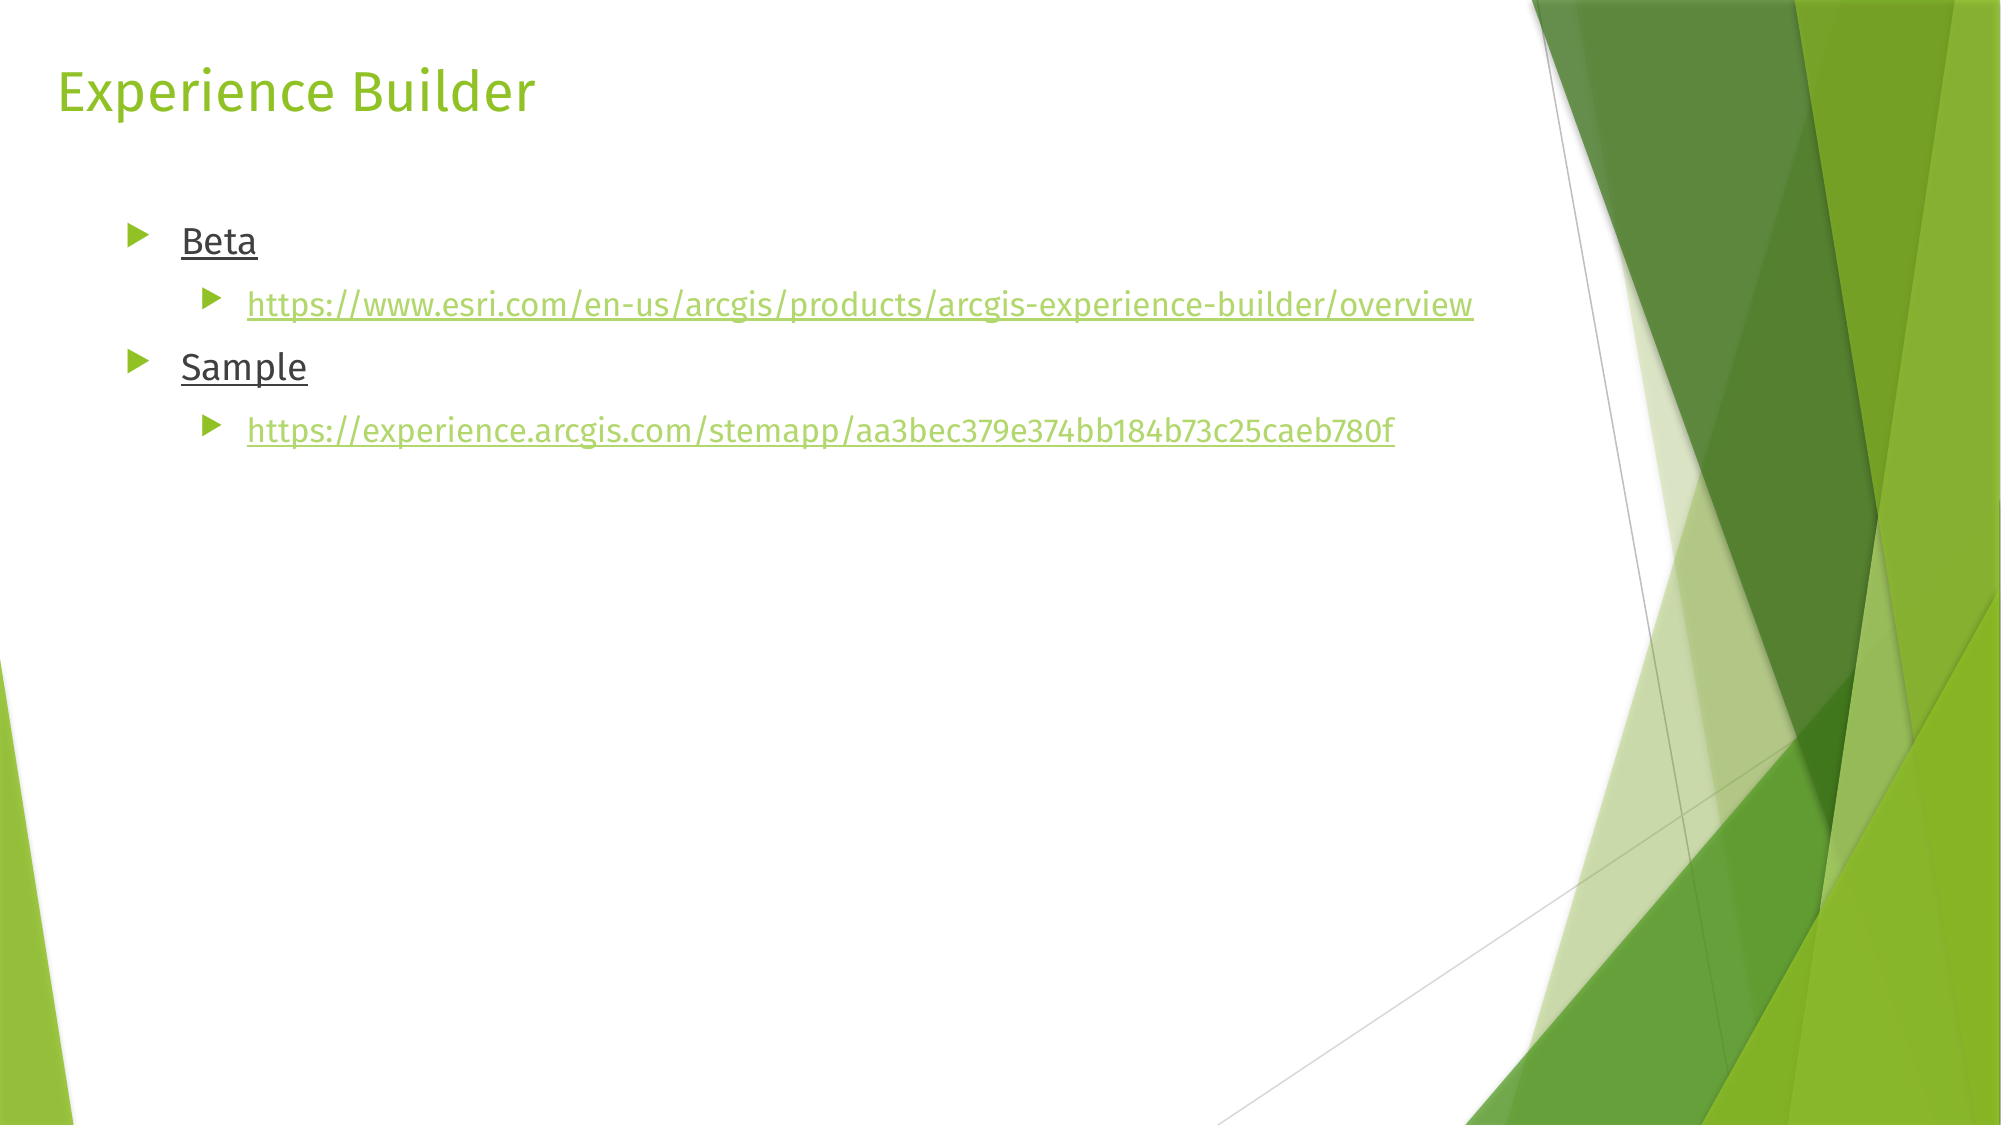

# Experience Builder
Beta
https://www.esri.com/en-us/arcgis/products/arcgis-experience-builder/overview
Sample
https://experience.arcgis.com/stemapp/aa3bec379e374bb184b73c25caeb780f